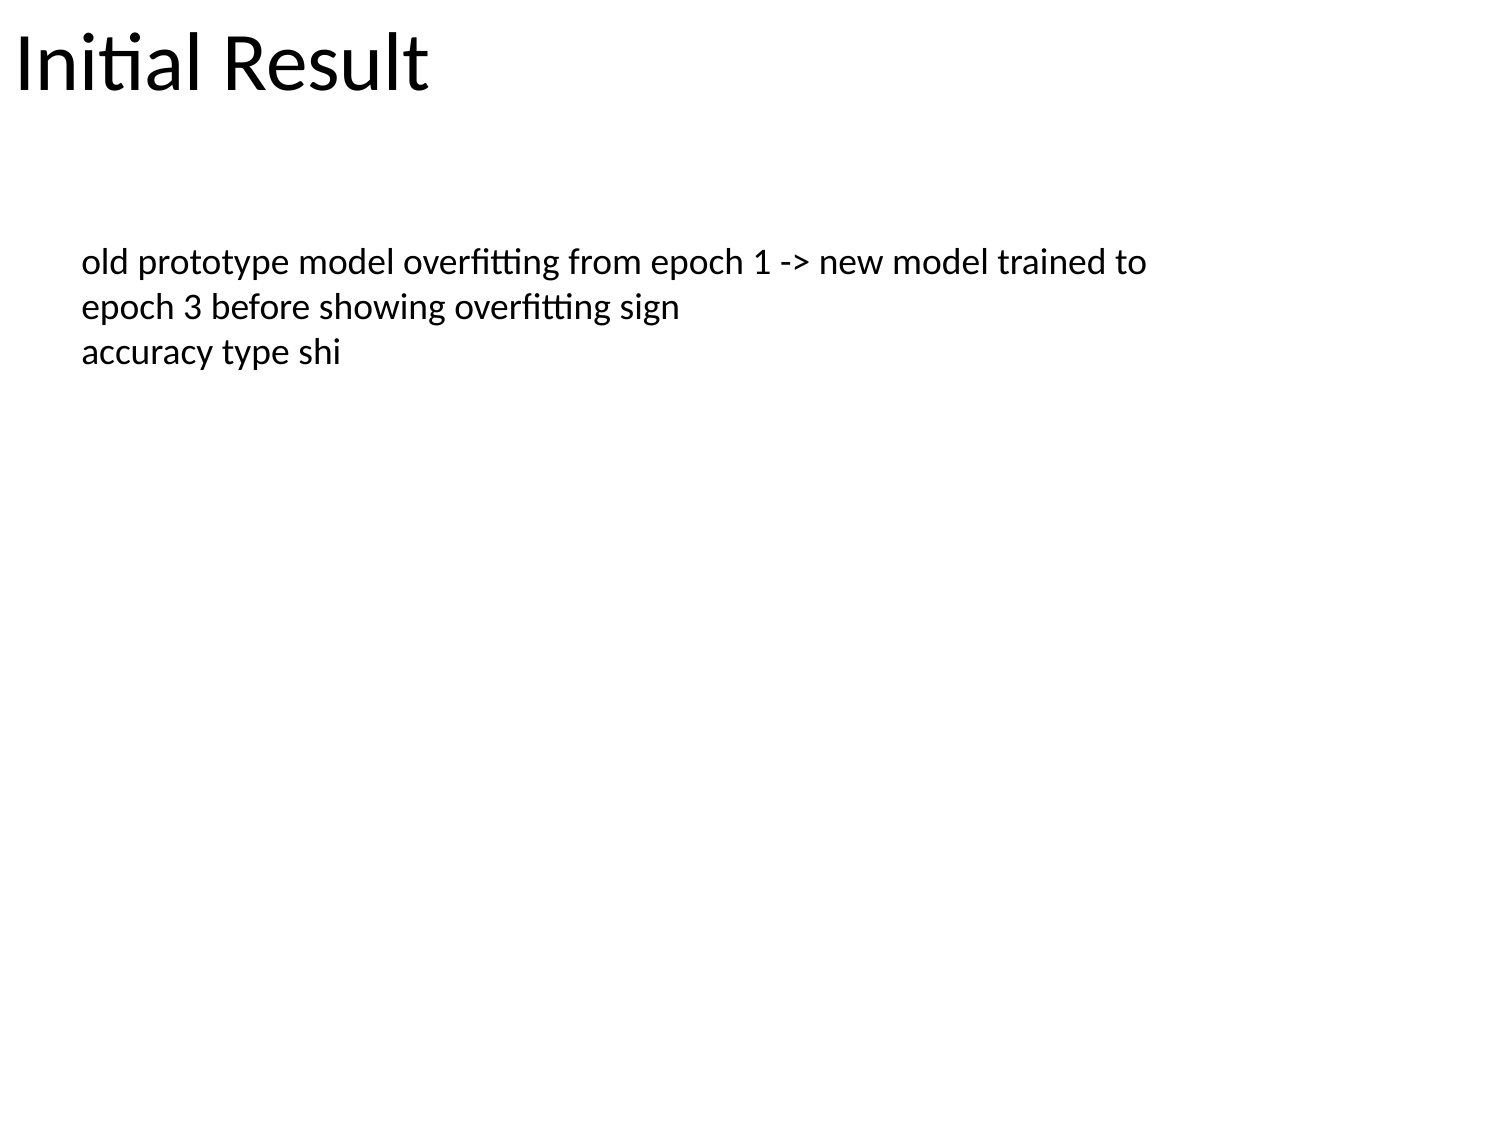

Initial Result
old prototype model overfitting from epoch 1 -> new model trained to epoch 3 before showing overfitting sign
accuracy type shi